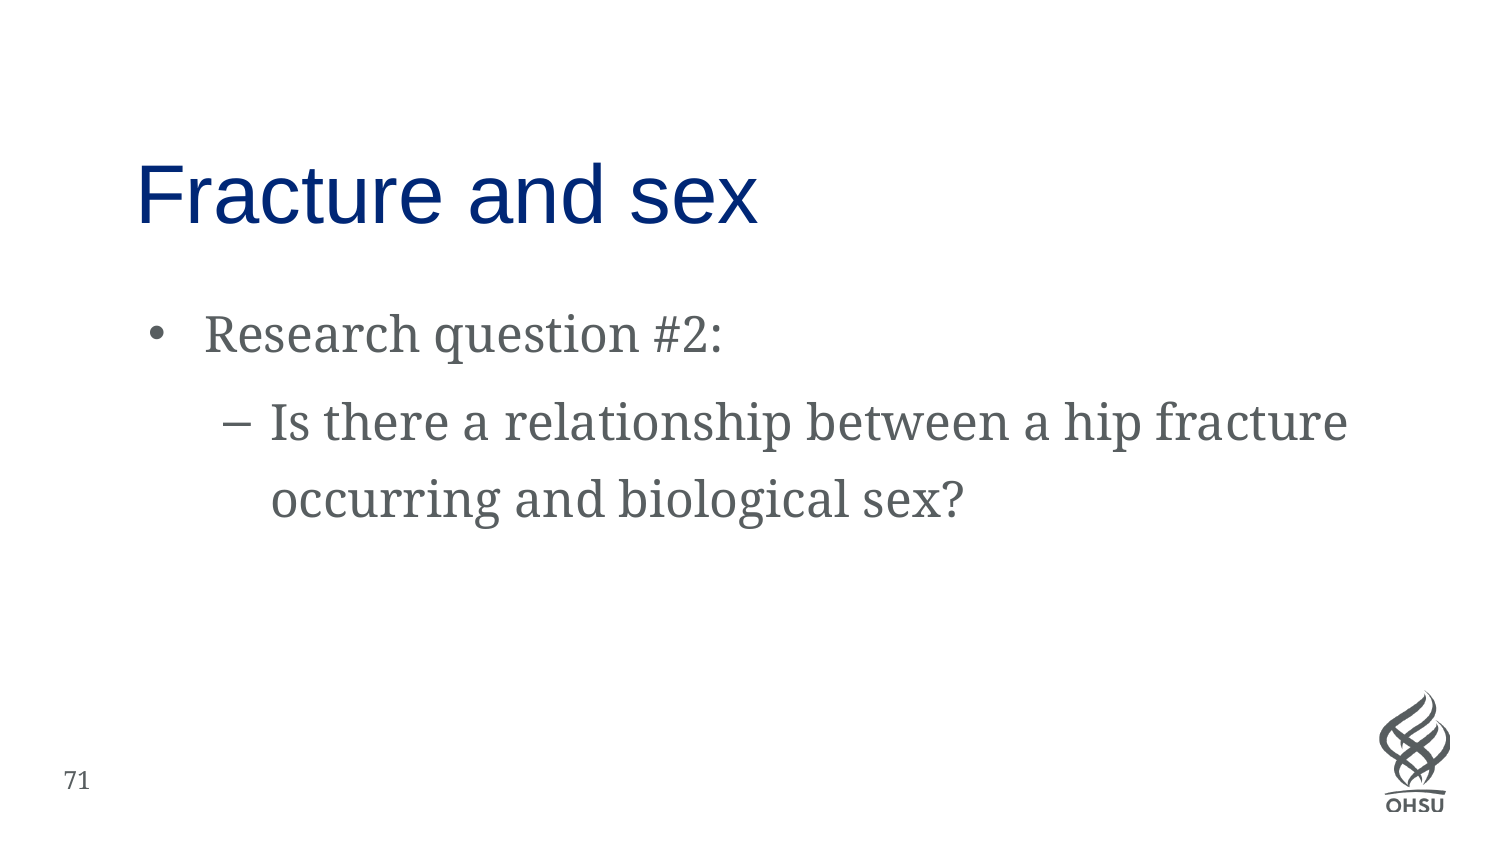

# Fracture and sex
Research question #2:
Is there a relationship between a hip fracture occurring and biological sex?